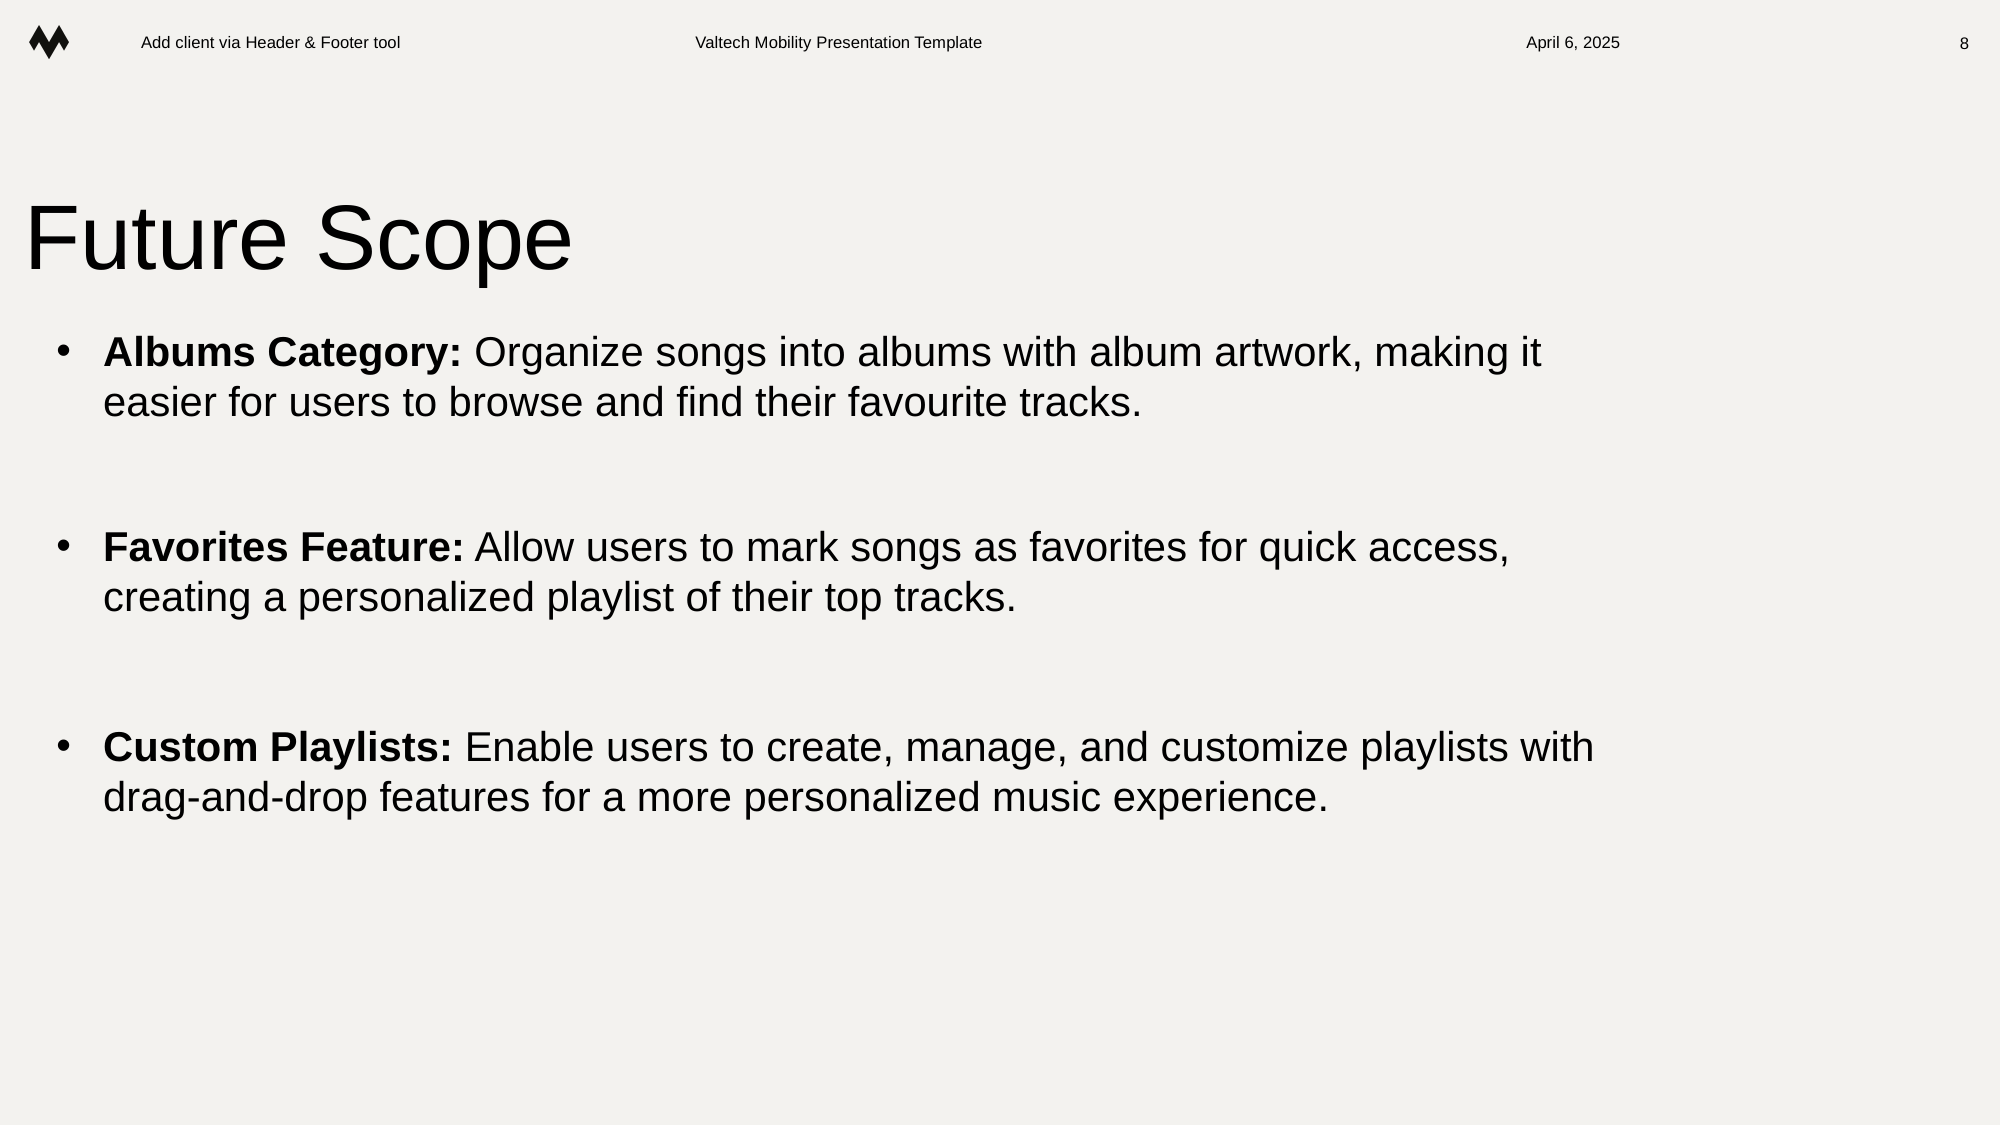

April 6, 2025
Add client via Header & Footer tool
# Valtech Mobility Presentation Template
8
Future Scope
Albums Category: Organize songs into albums with album artwork, making it easier for users to browse and find their favourite tracks.

Favorites Feature: Allow users to mark songs as favorites for quick access, creating a personalized playlist of their top tracks.

Custom Playlists: Enable users to create, manage, and customize playlists with drag-and-drop features for a more personalized music experience.